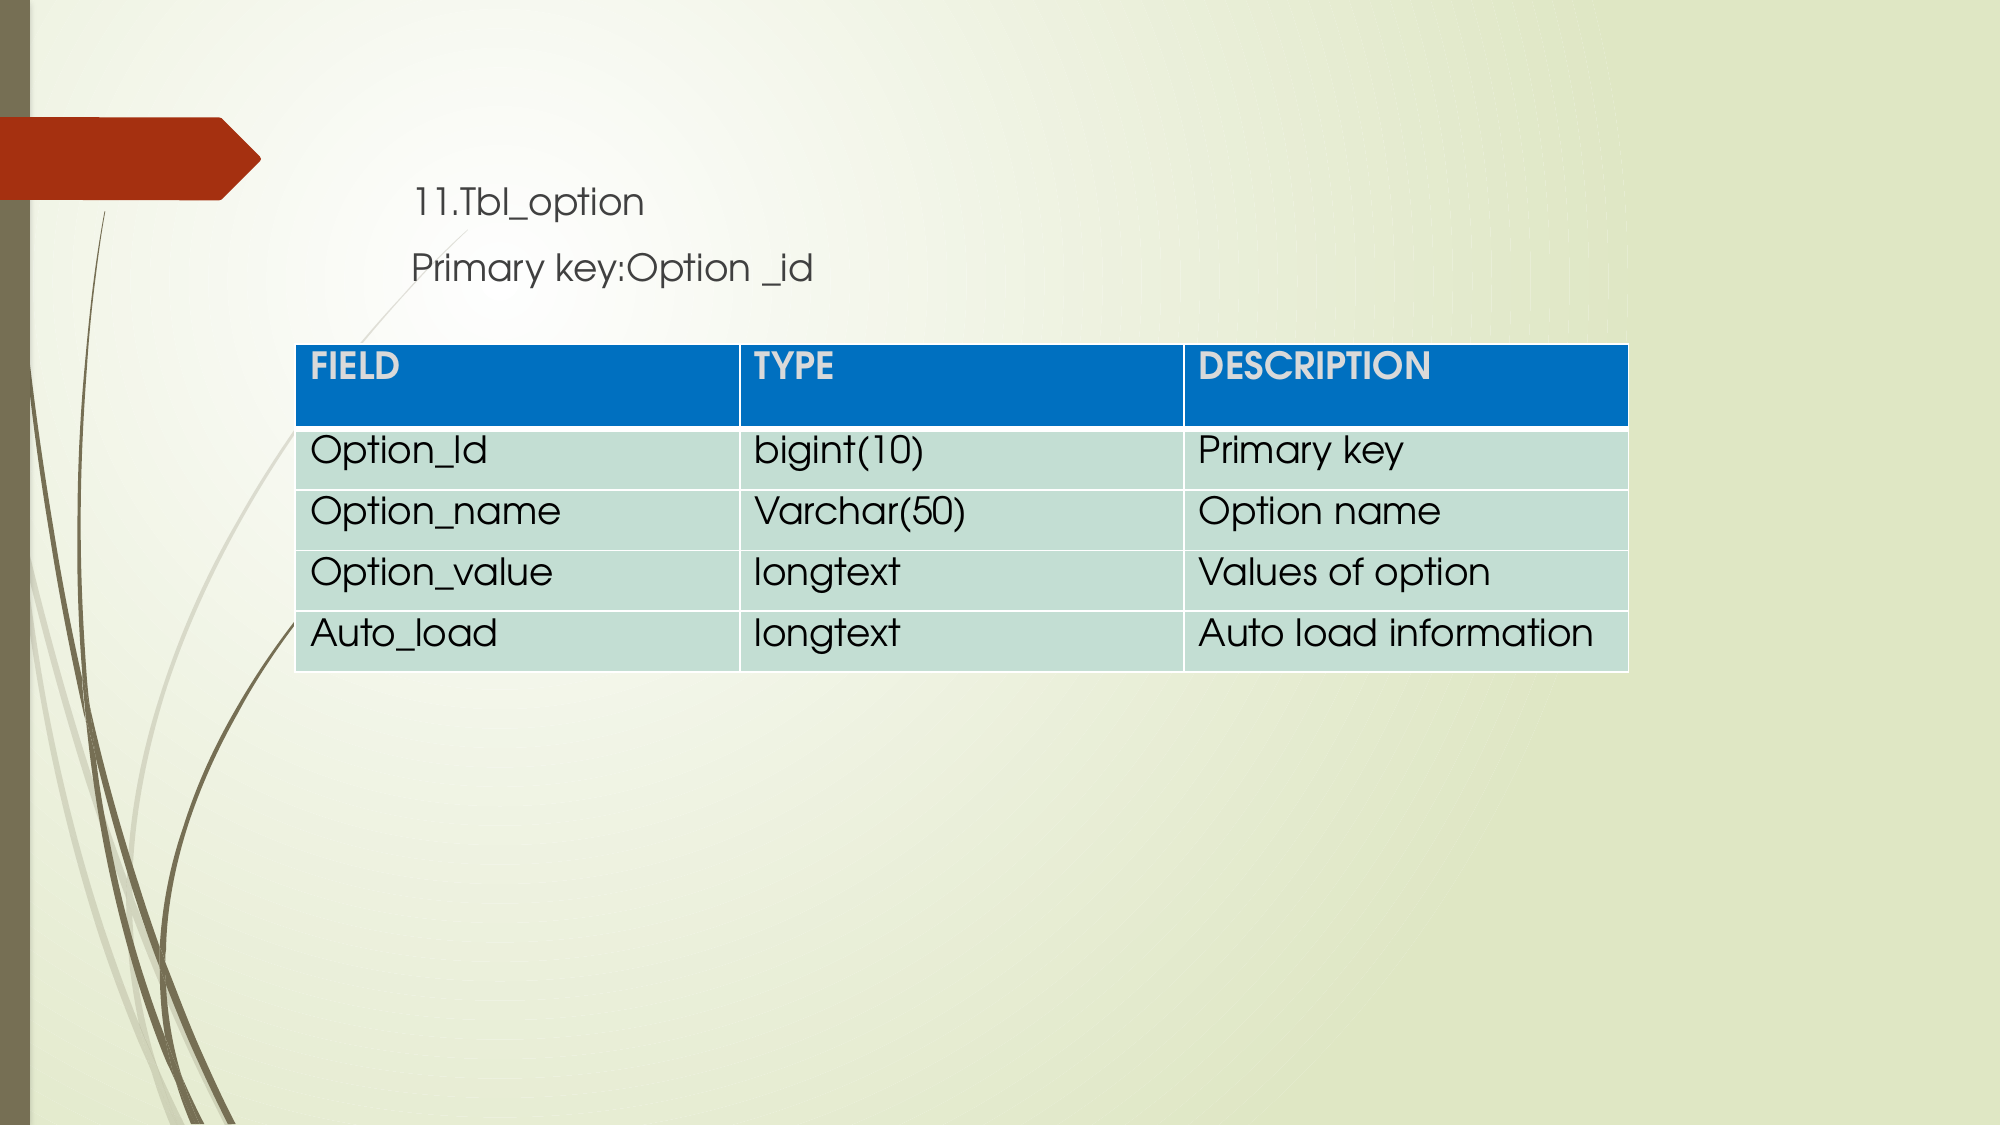

11.Tbl_option
	Primary key:Option _id
| FIELD | TYPE | DESCRIPTION |
| --- | --- | --- |
| Option\_Id | bigint(10) | Primary key |
| Option\_name | Varchar(50) | Option name |
| Option\_value | longtext | Values of option |
| Auto\_load | longtext | Auto load information |